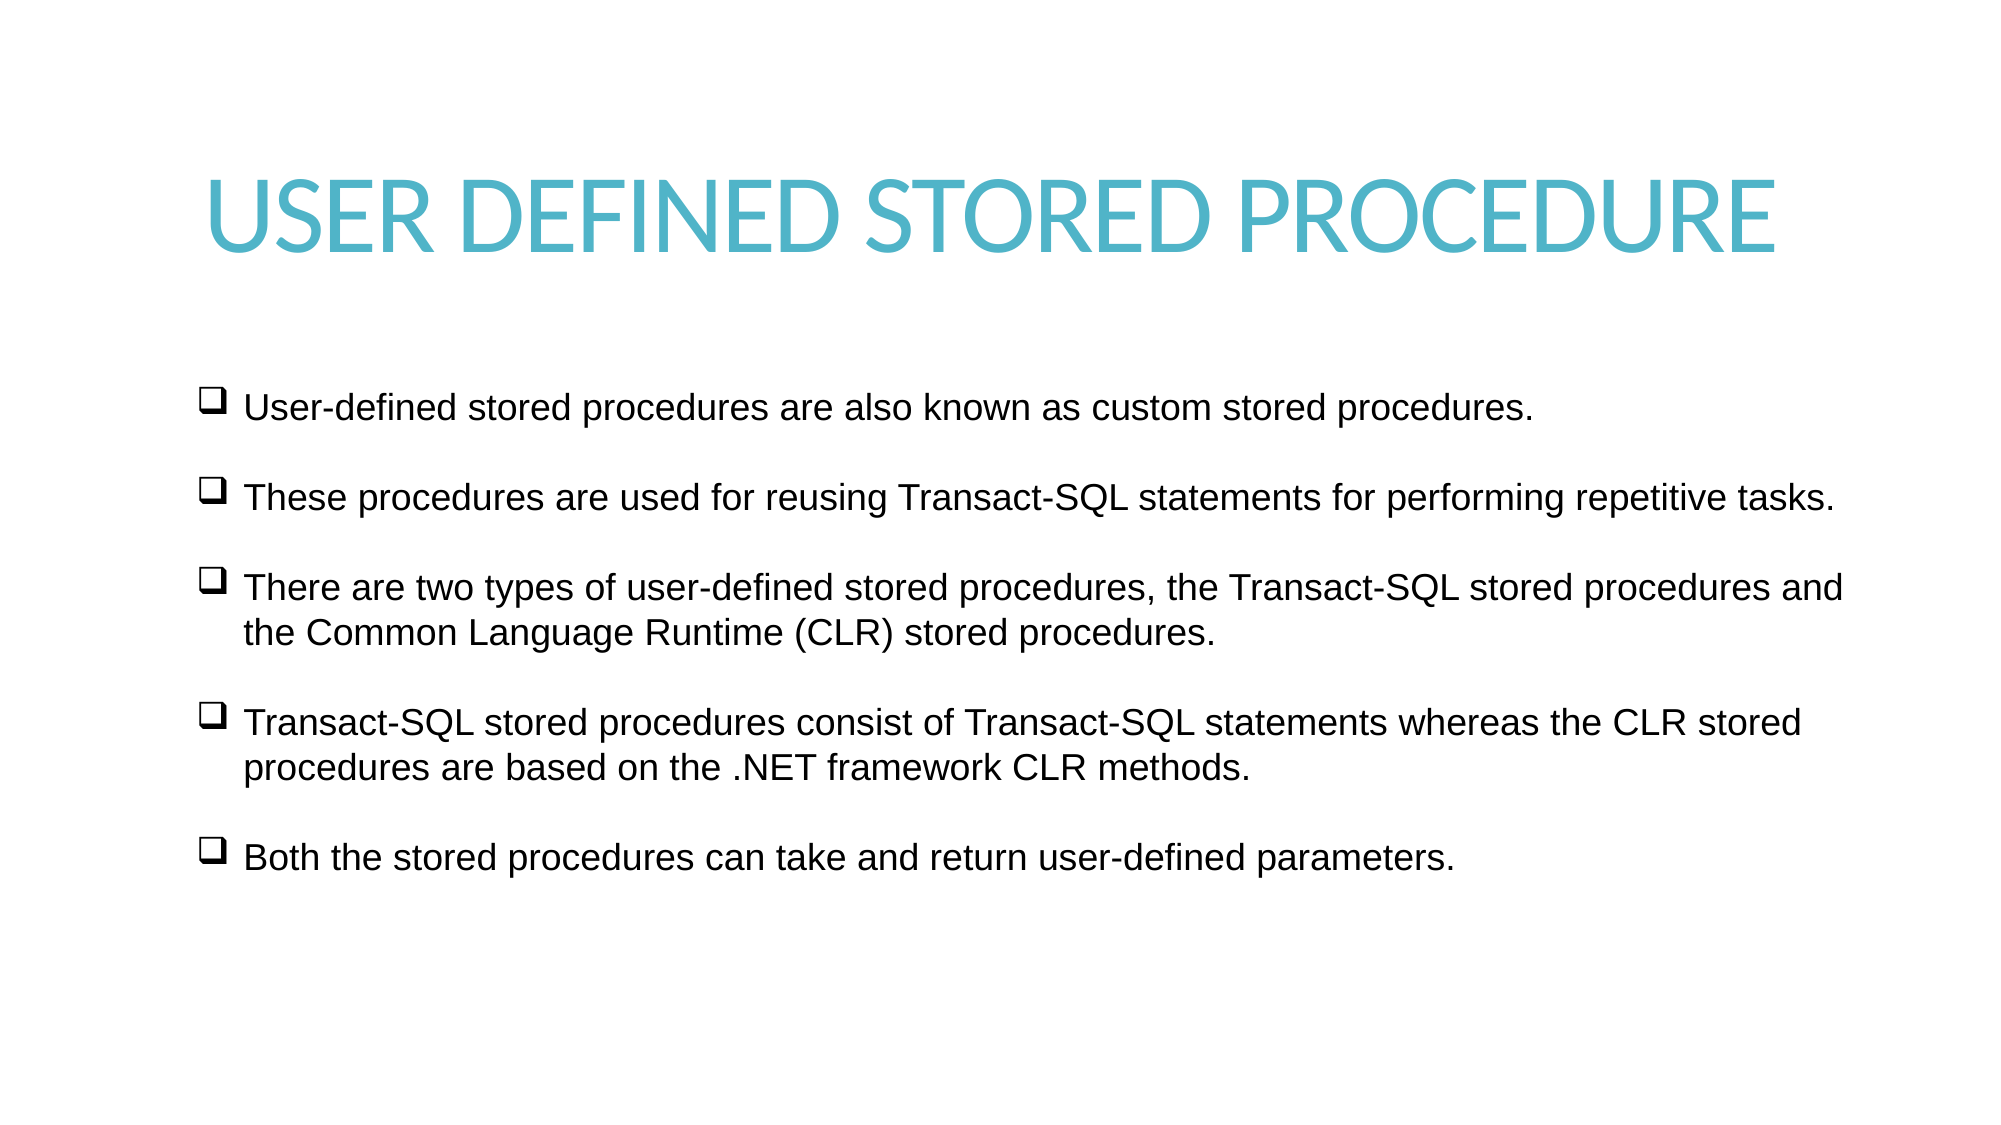

# USER DEFINED STORED PROCEDURE
User-defined stored procedures are also known as custom stored procedures.

These procedures are used for reusing Transact-SQL statements for performing repetitive tasks.

There are two types of user-defined stored procedures, the Transact-SQL stored procedures and the Common Language Runtime (CLR) stored procedures.

Transact-SQL stored procedures consist of Transact-SQL statements whereas the CLR stored procedures are based on the .NET framework CLR methods.

Both the stored procedures can take and return user-defined parameters.